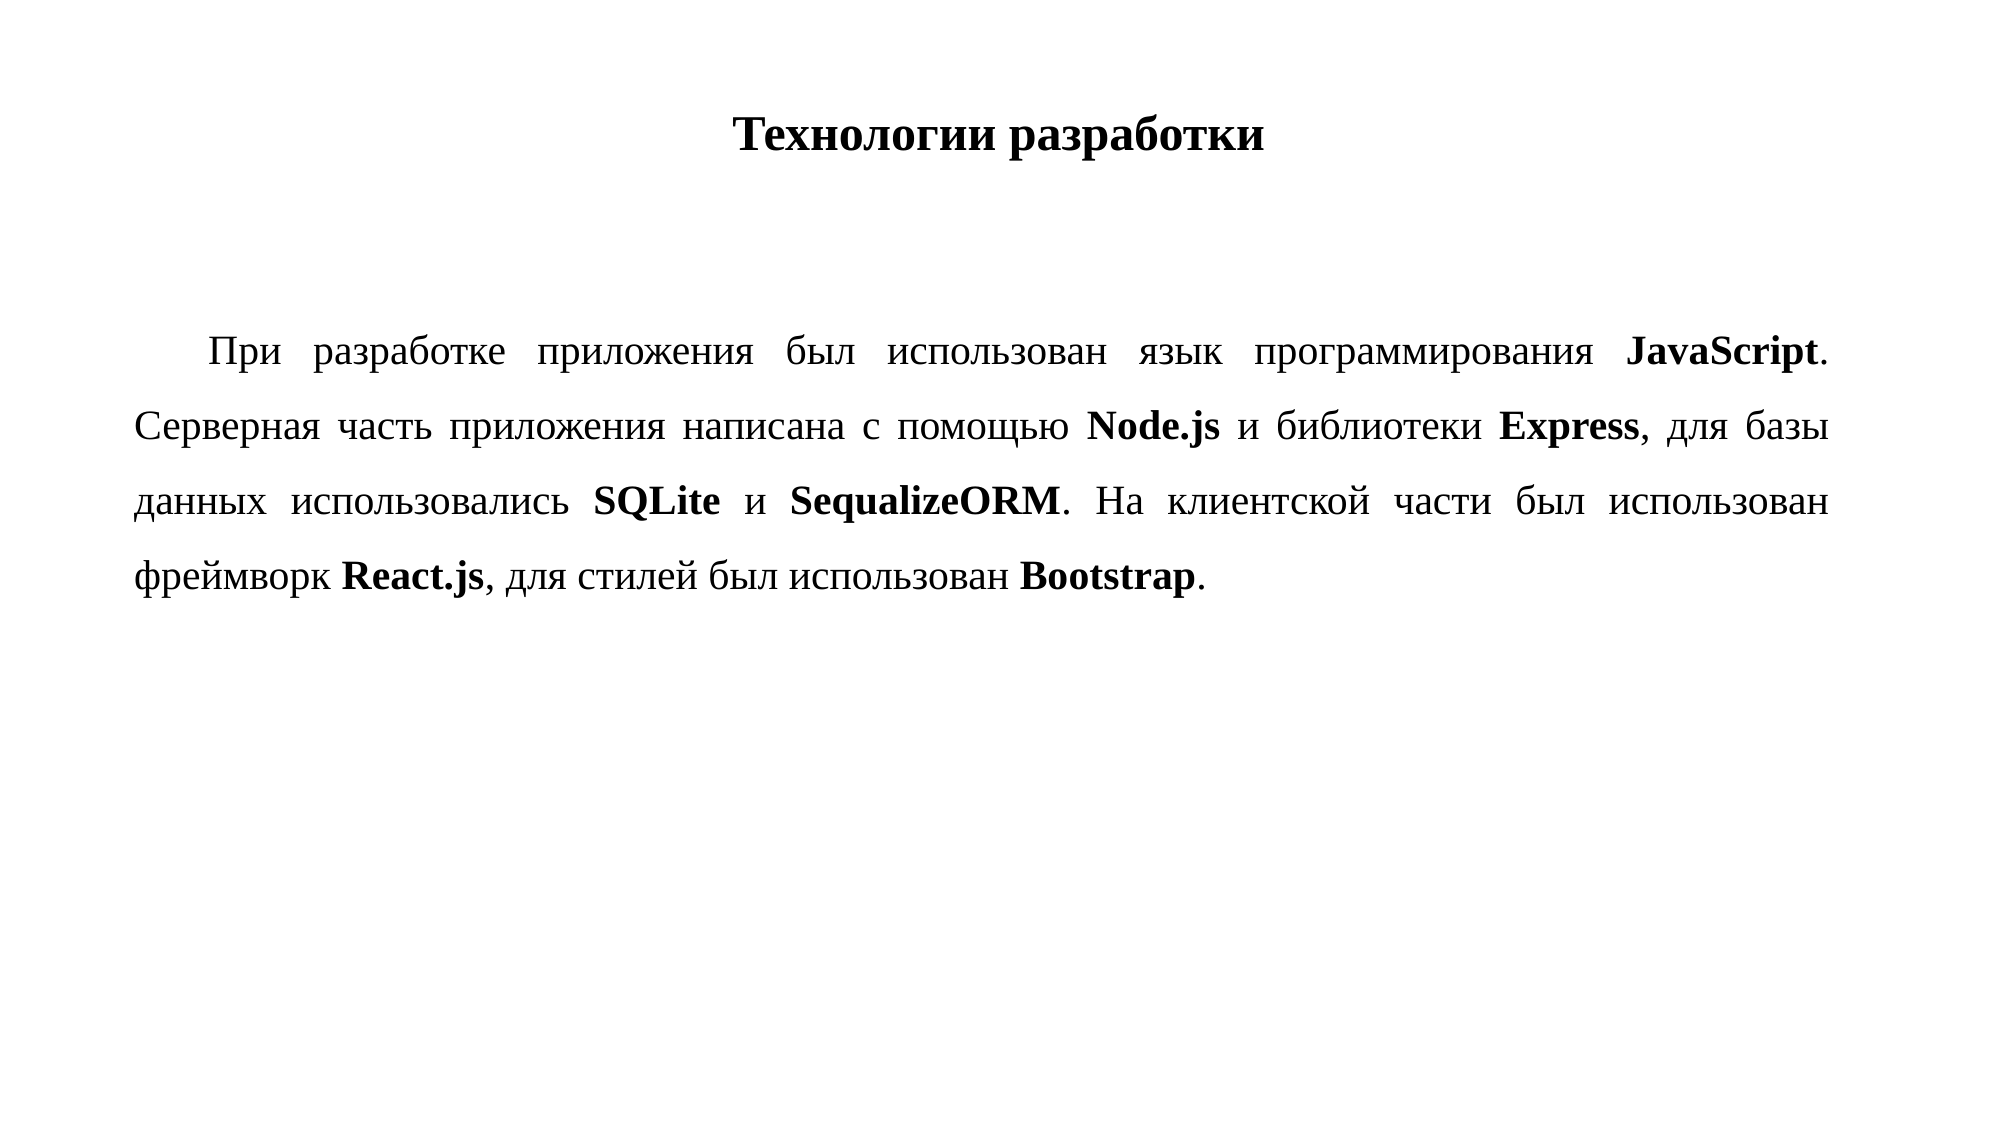

# Технологии разработки
При разработке приложения был использован язык программирования JavaScript. Серверная часть приложения написана с помощью Node.js и библиотеки Express, для базы данных использовались SQLite и SequalizeORM. На клиентской части был использован фреймворк React.js, для стилей был использован Bootstrap.